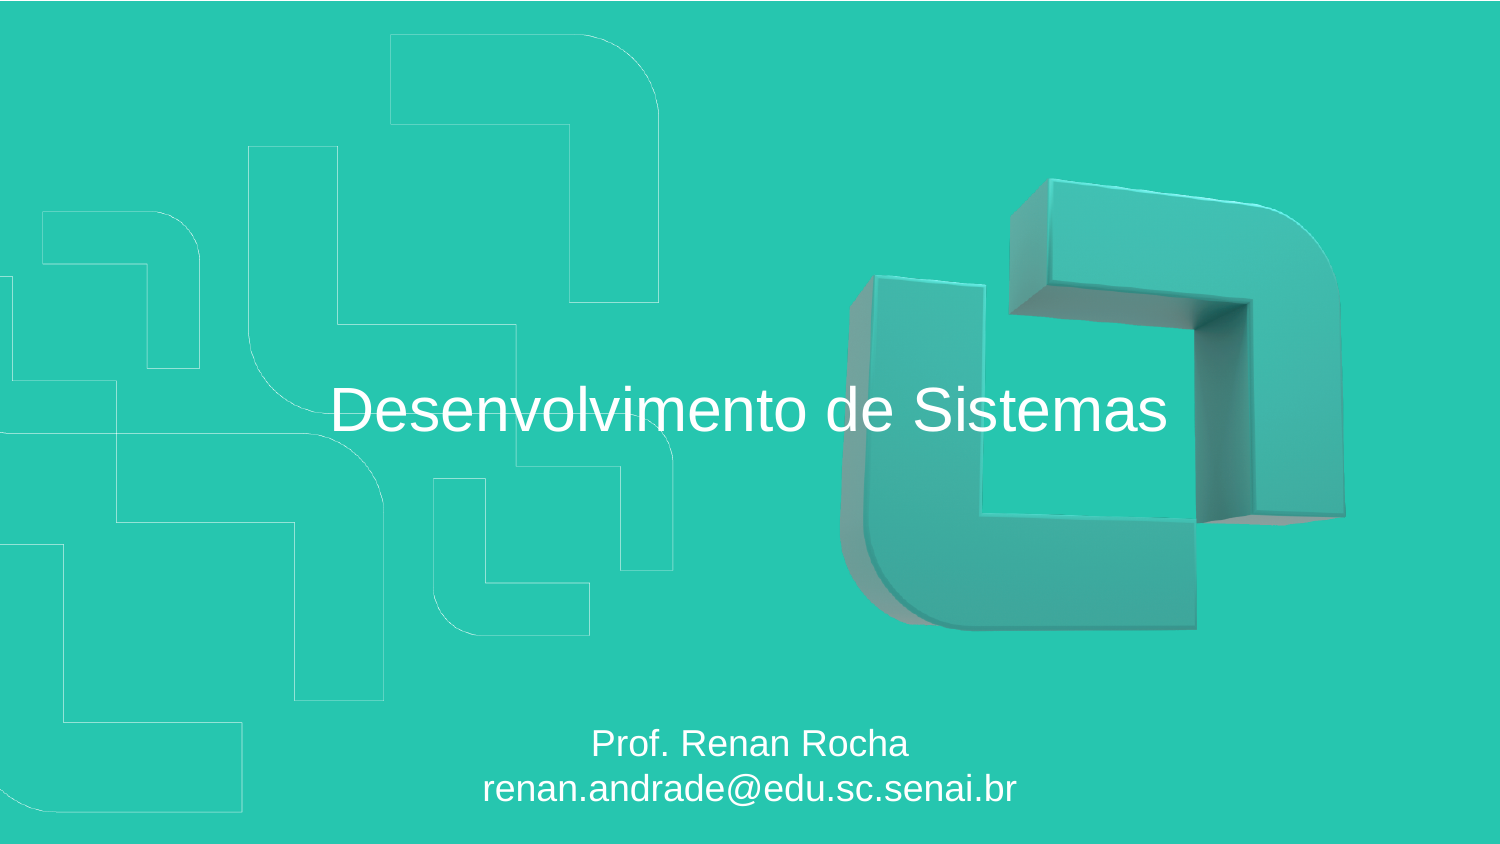

Desenvolvimento de Sistemas
Prof. Renan Rocha
renan.andrade@edu.sc.senai.br